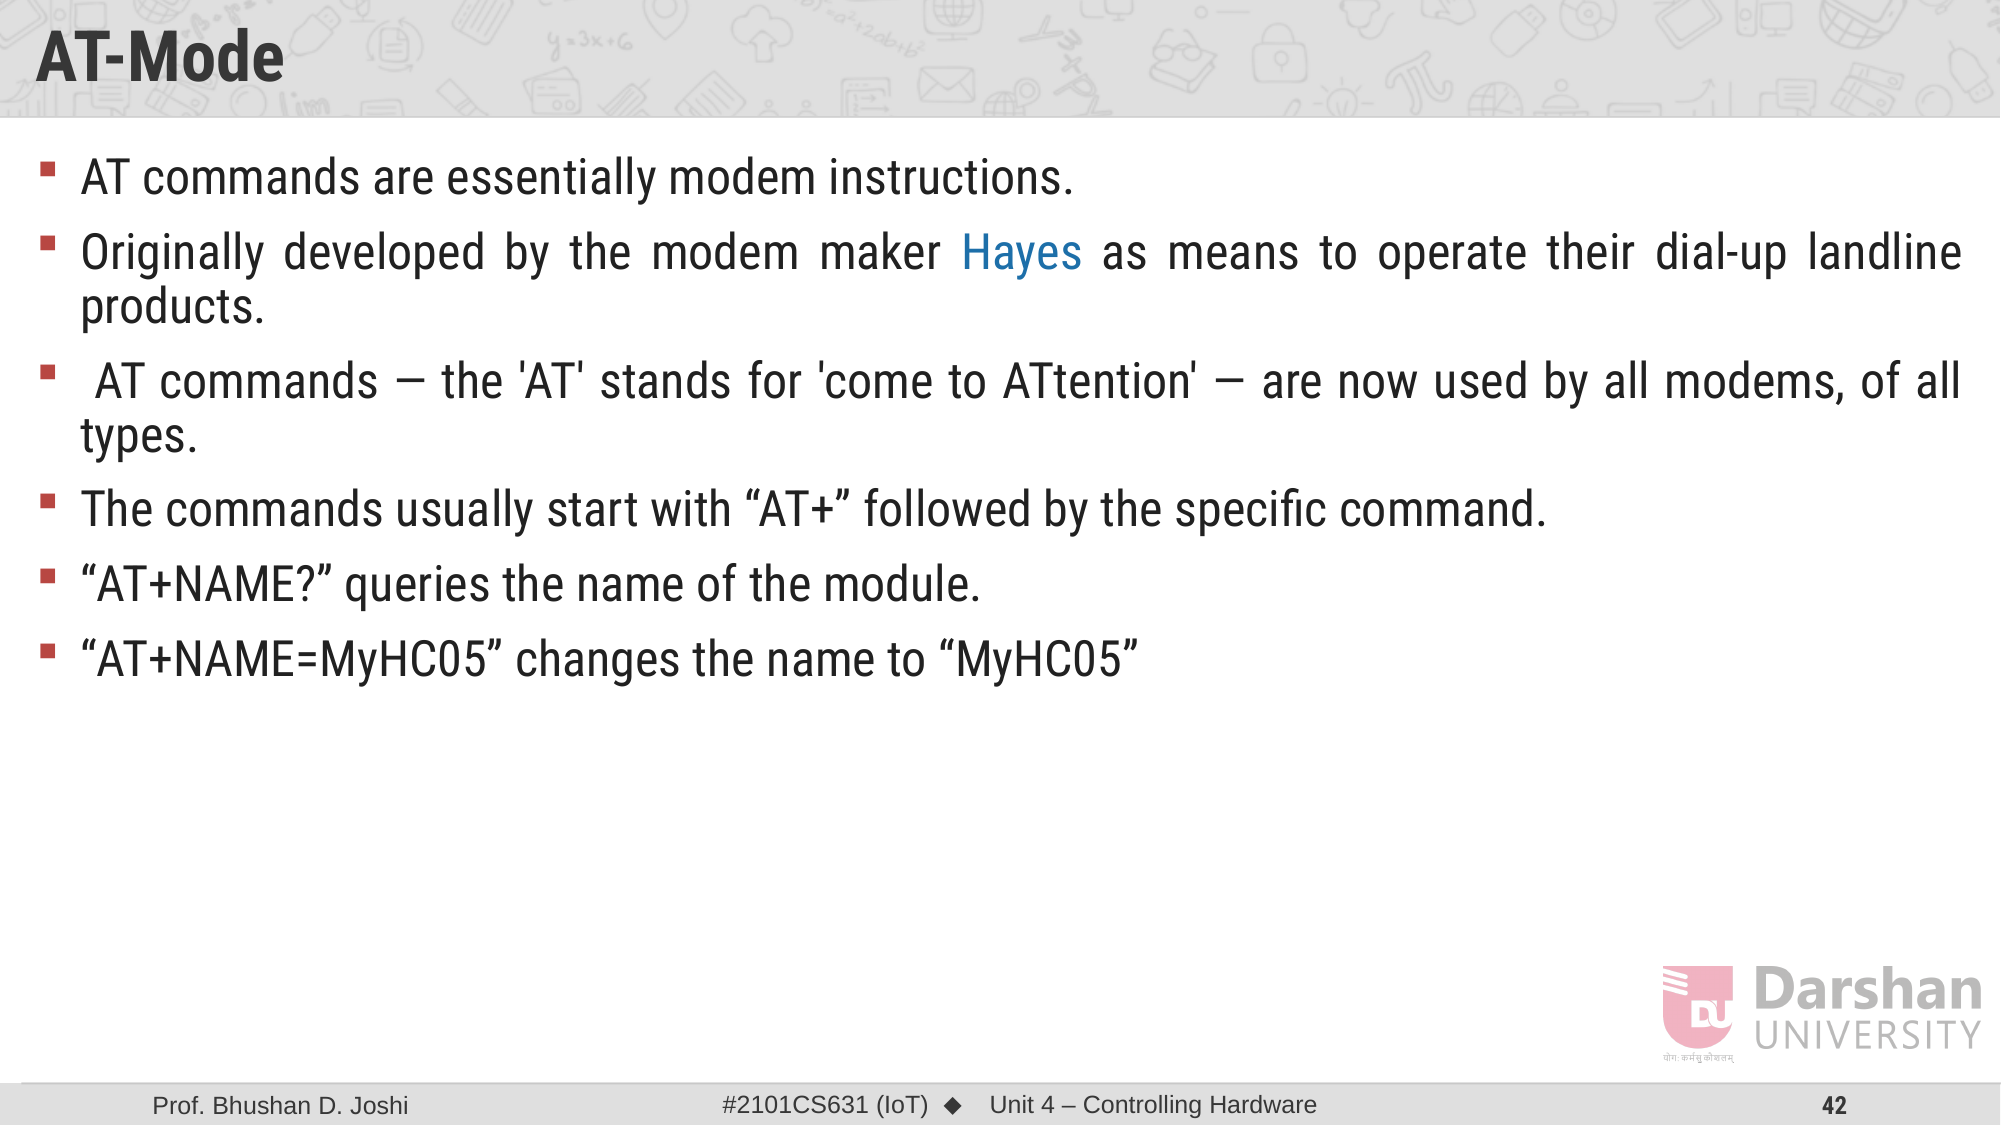

# AT-Mode
AT commands are essentially modem instructions.
Originally developed by the modem maker Hayes as means to operate their dial-up landline products.
 AT commands — the 'AT' stands for 'come to ATtention' — are now used by all modems, of all types.
The commands usually start with “AT+” followed by the specific command.
“AT+NAME?” queries the name of the module.
“AT+NAME=MyHC05” changes the name to “MyHC05”